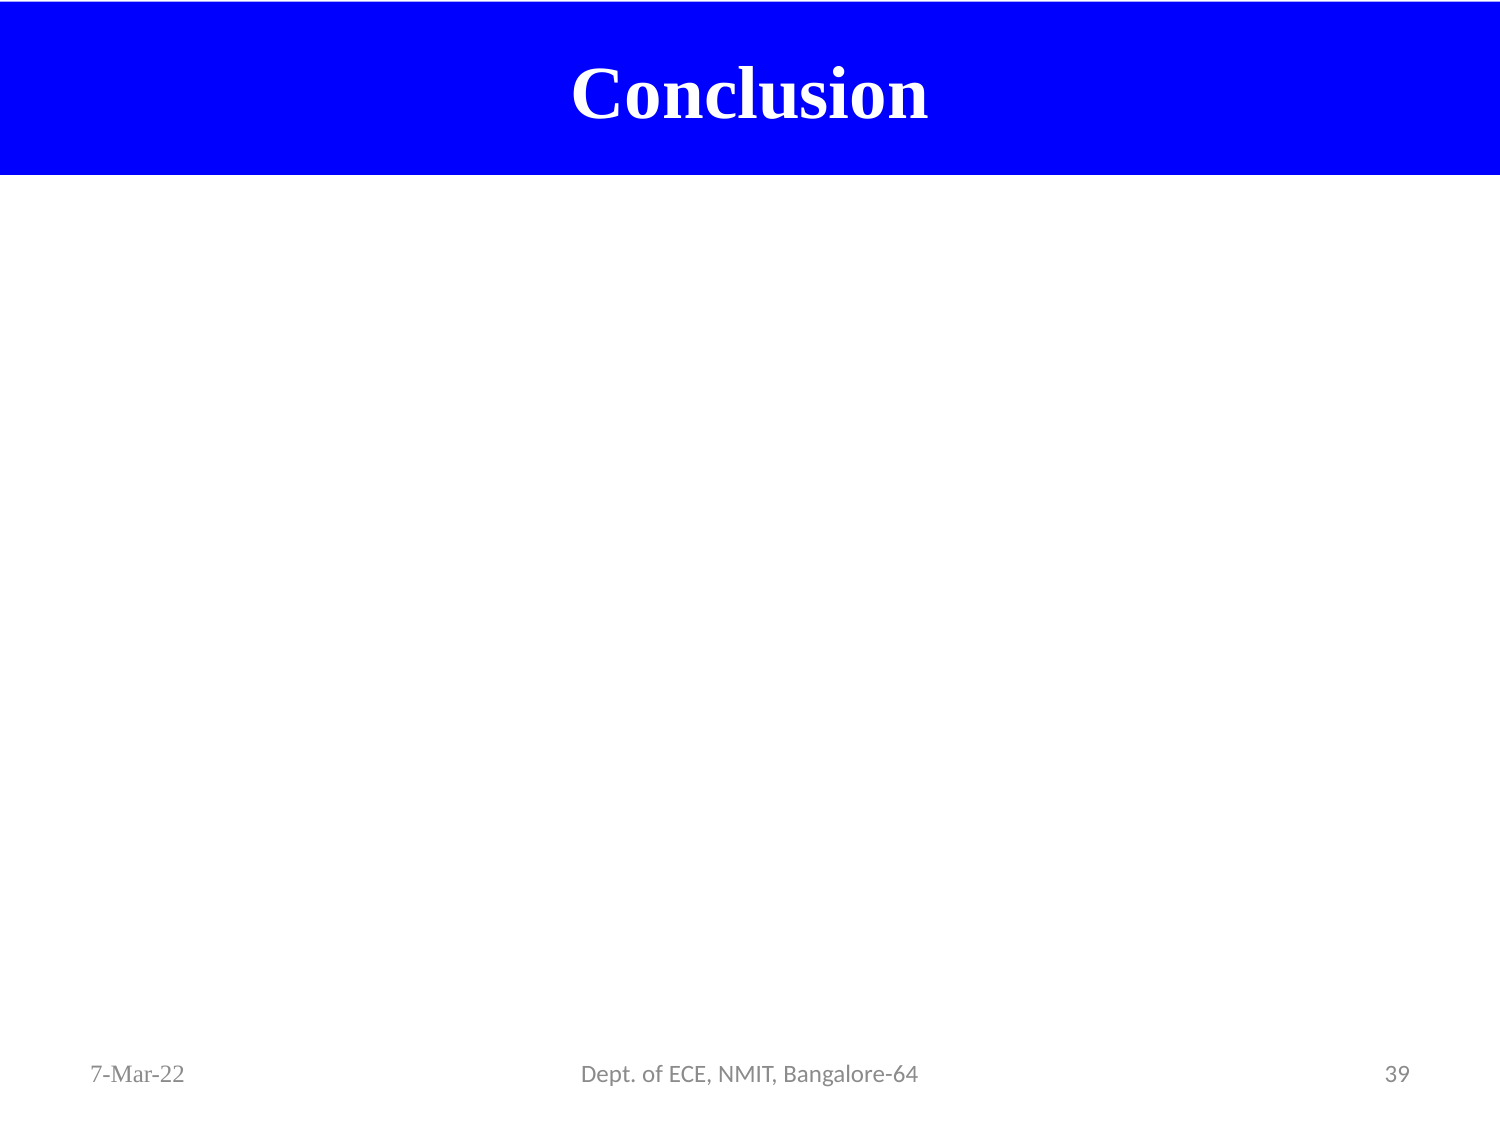

Conclusion

7-Mar-22
Dept. of ECE, NMIT, Bangalore-64
39